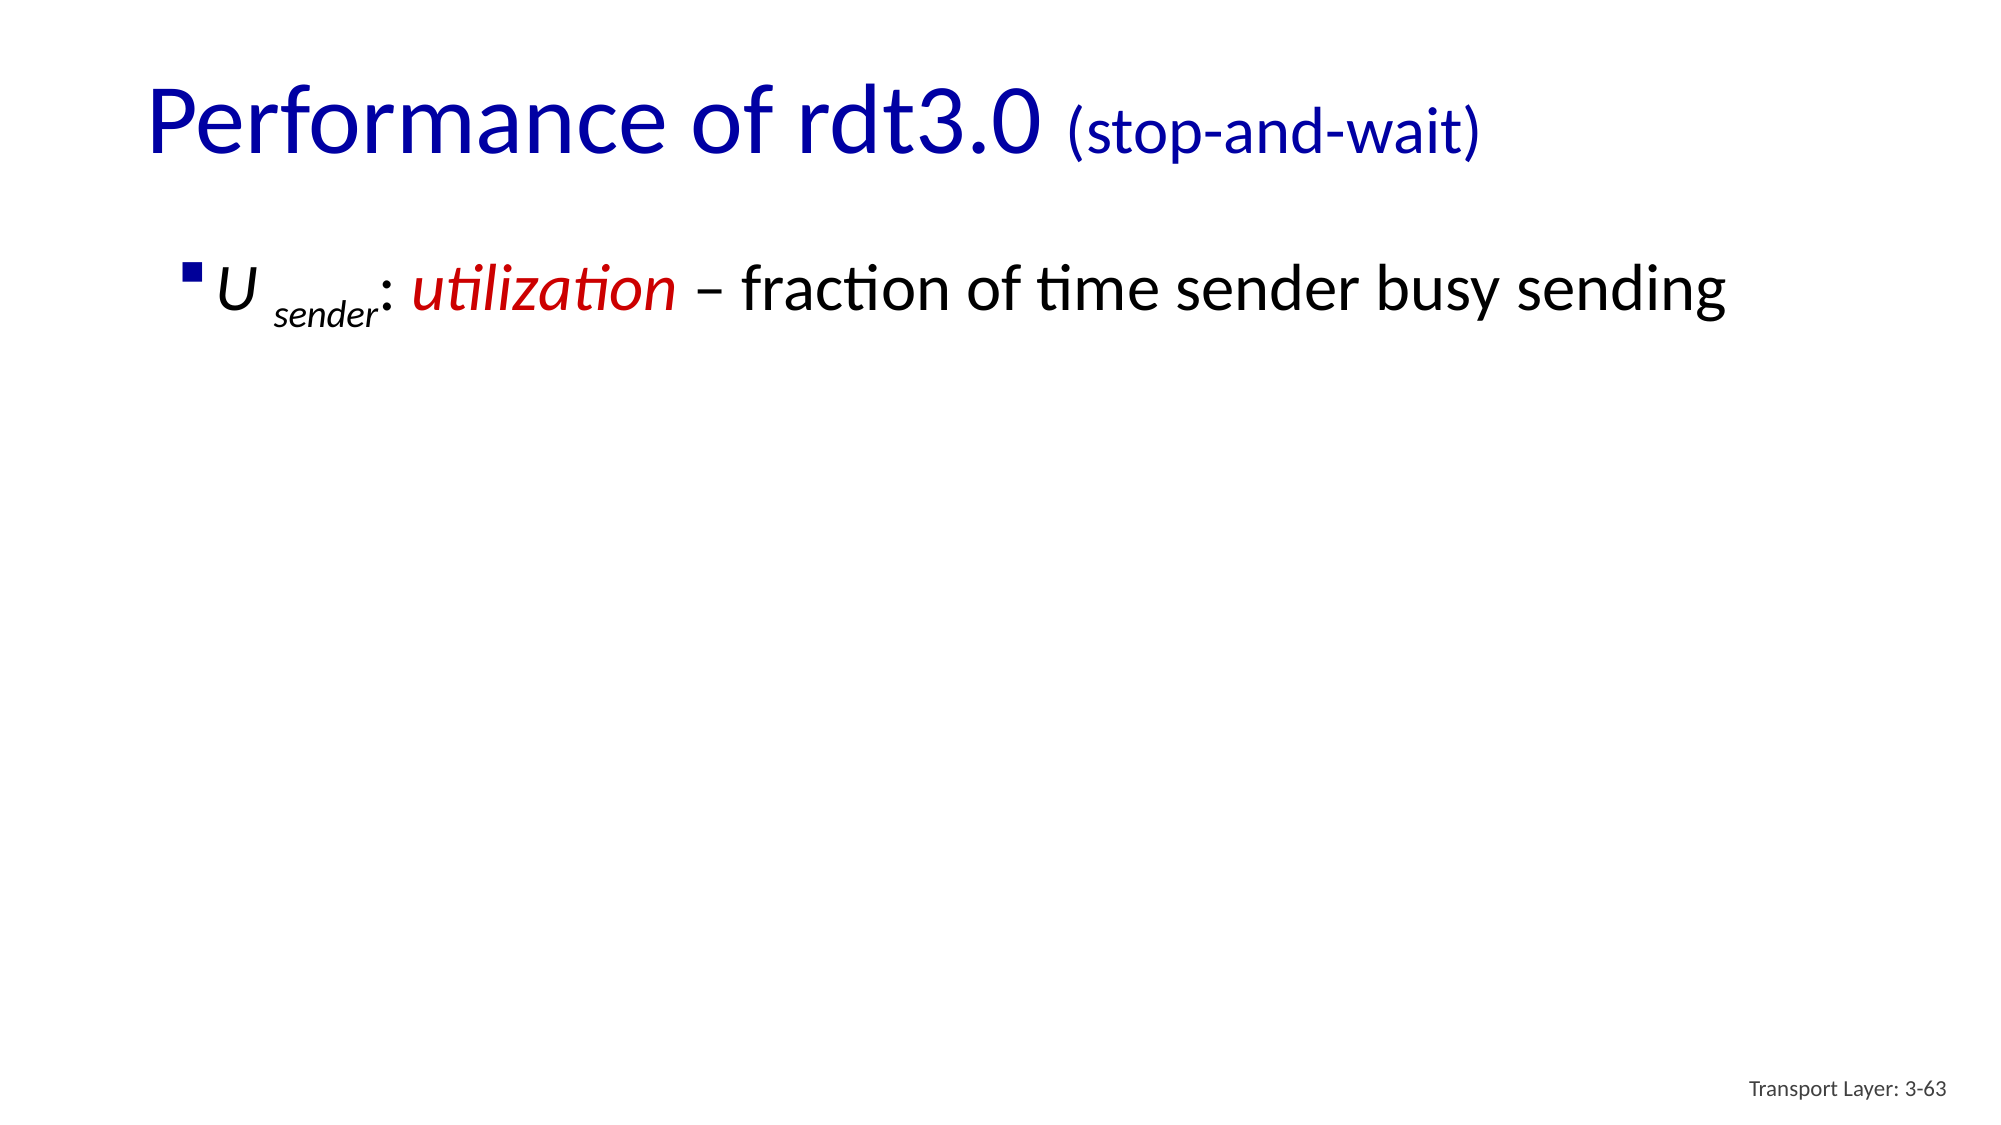

# Performance of rdt3.0 (stop-and-wait)
U sender: utilization – fraction of time sender busy sending

Transport Layer: 3-63